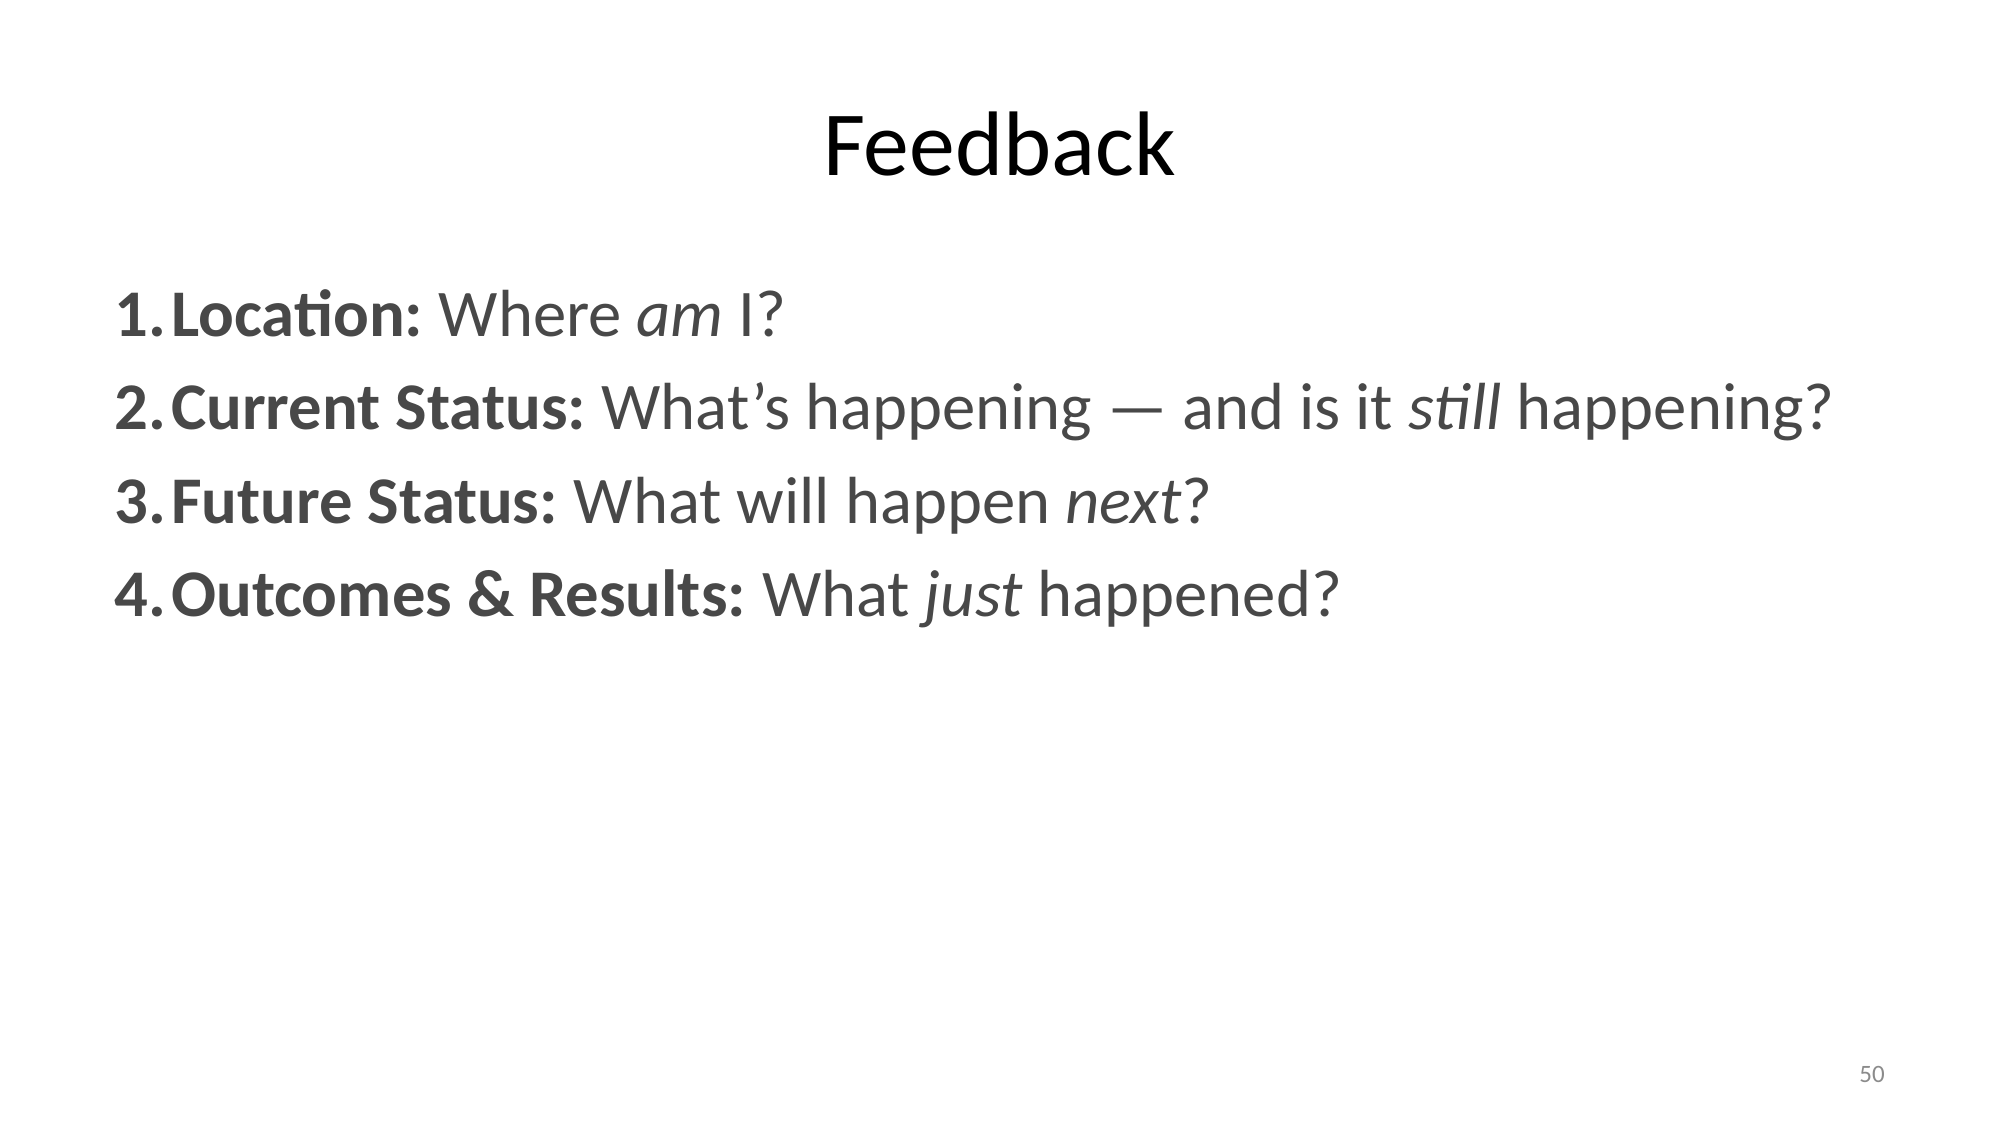

# Feedback
Location: Where am I?
Current Status: What’s happening — and is it still happening?
Future Status: What will happen next?
Outcomes & Results: What just happened?

50